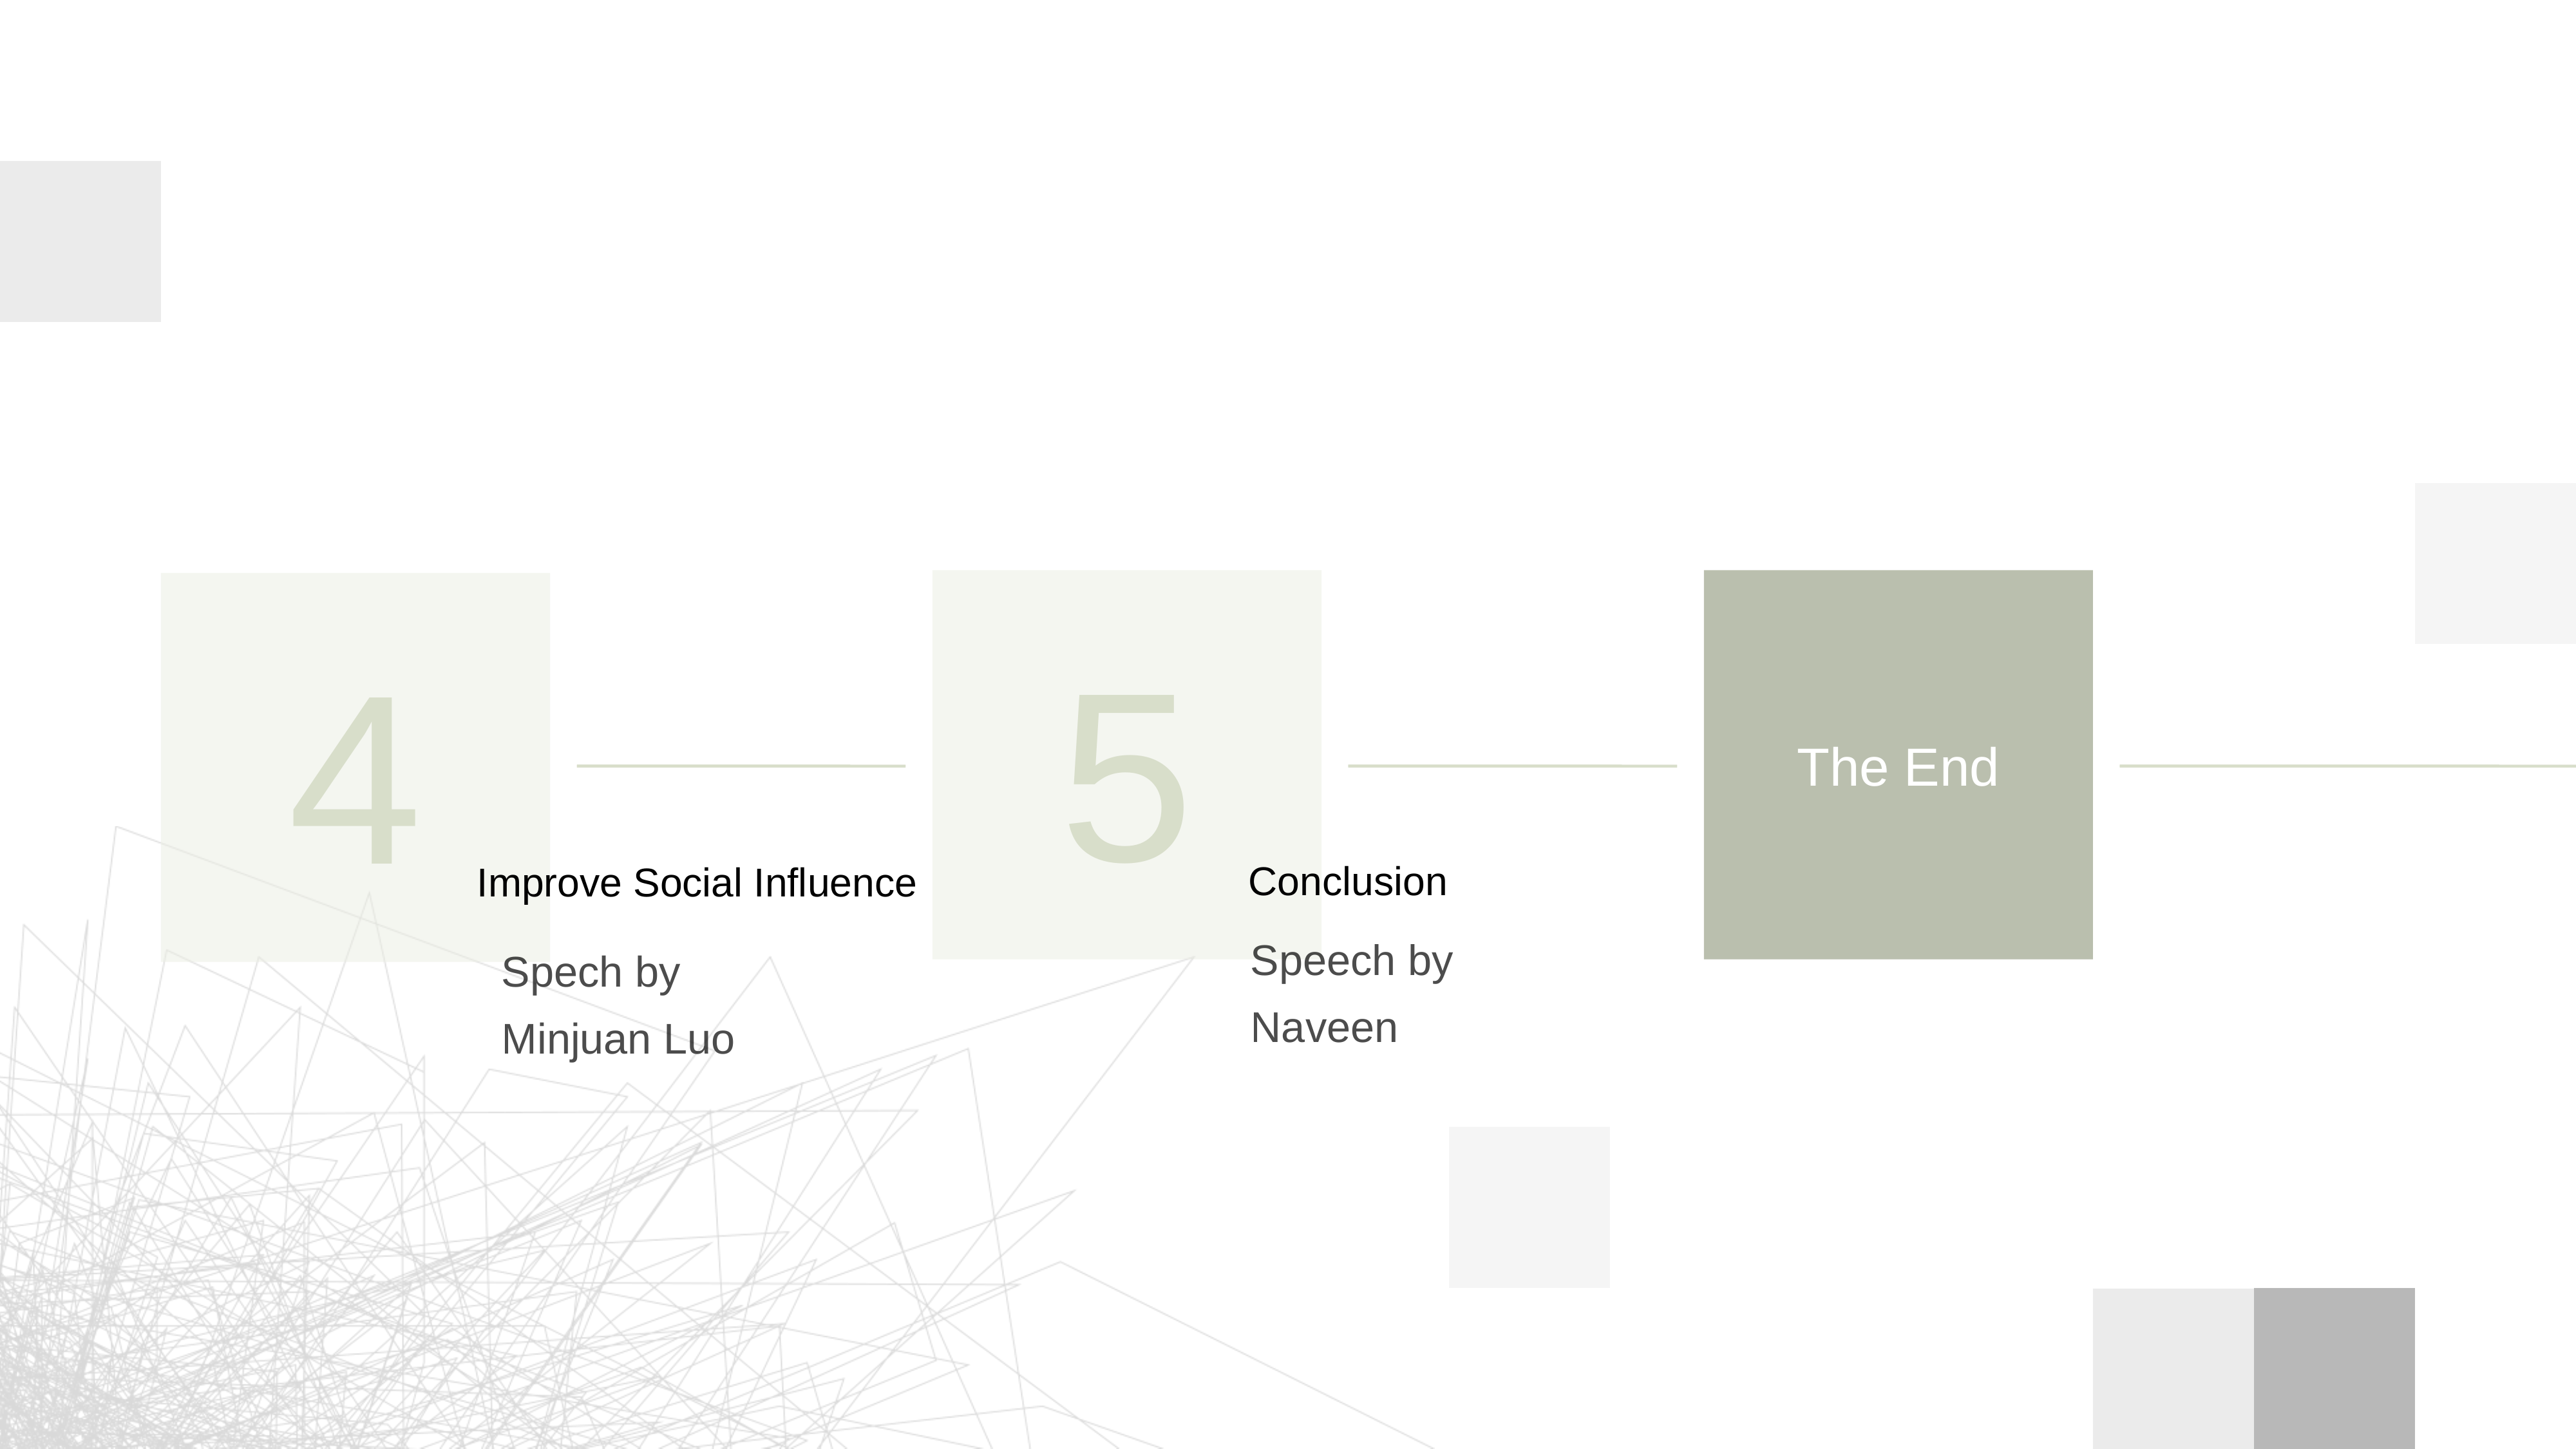

5
The End
4

Conclusion
Improve Social Influence
Speech by
Naveen
Spech by
Minjuan Luo

4